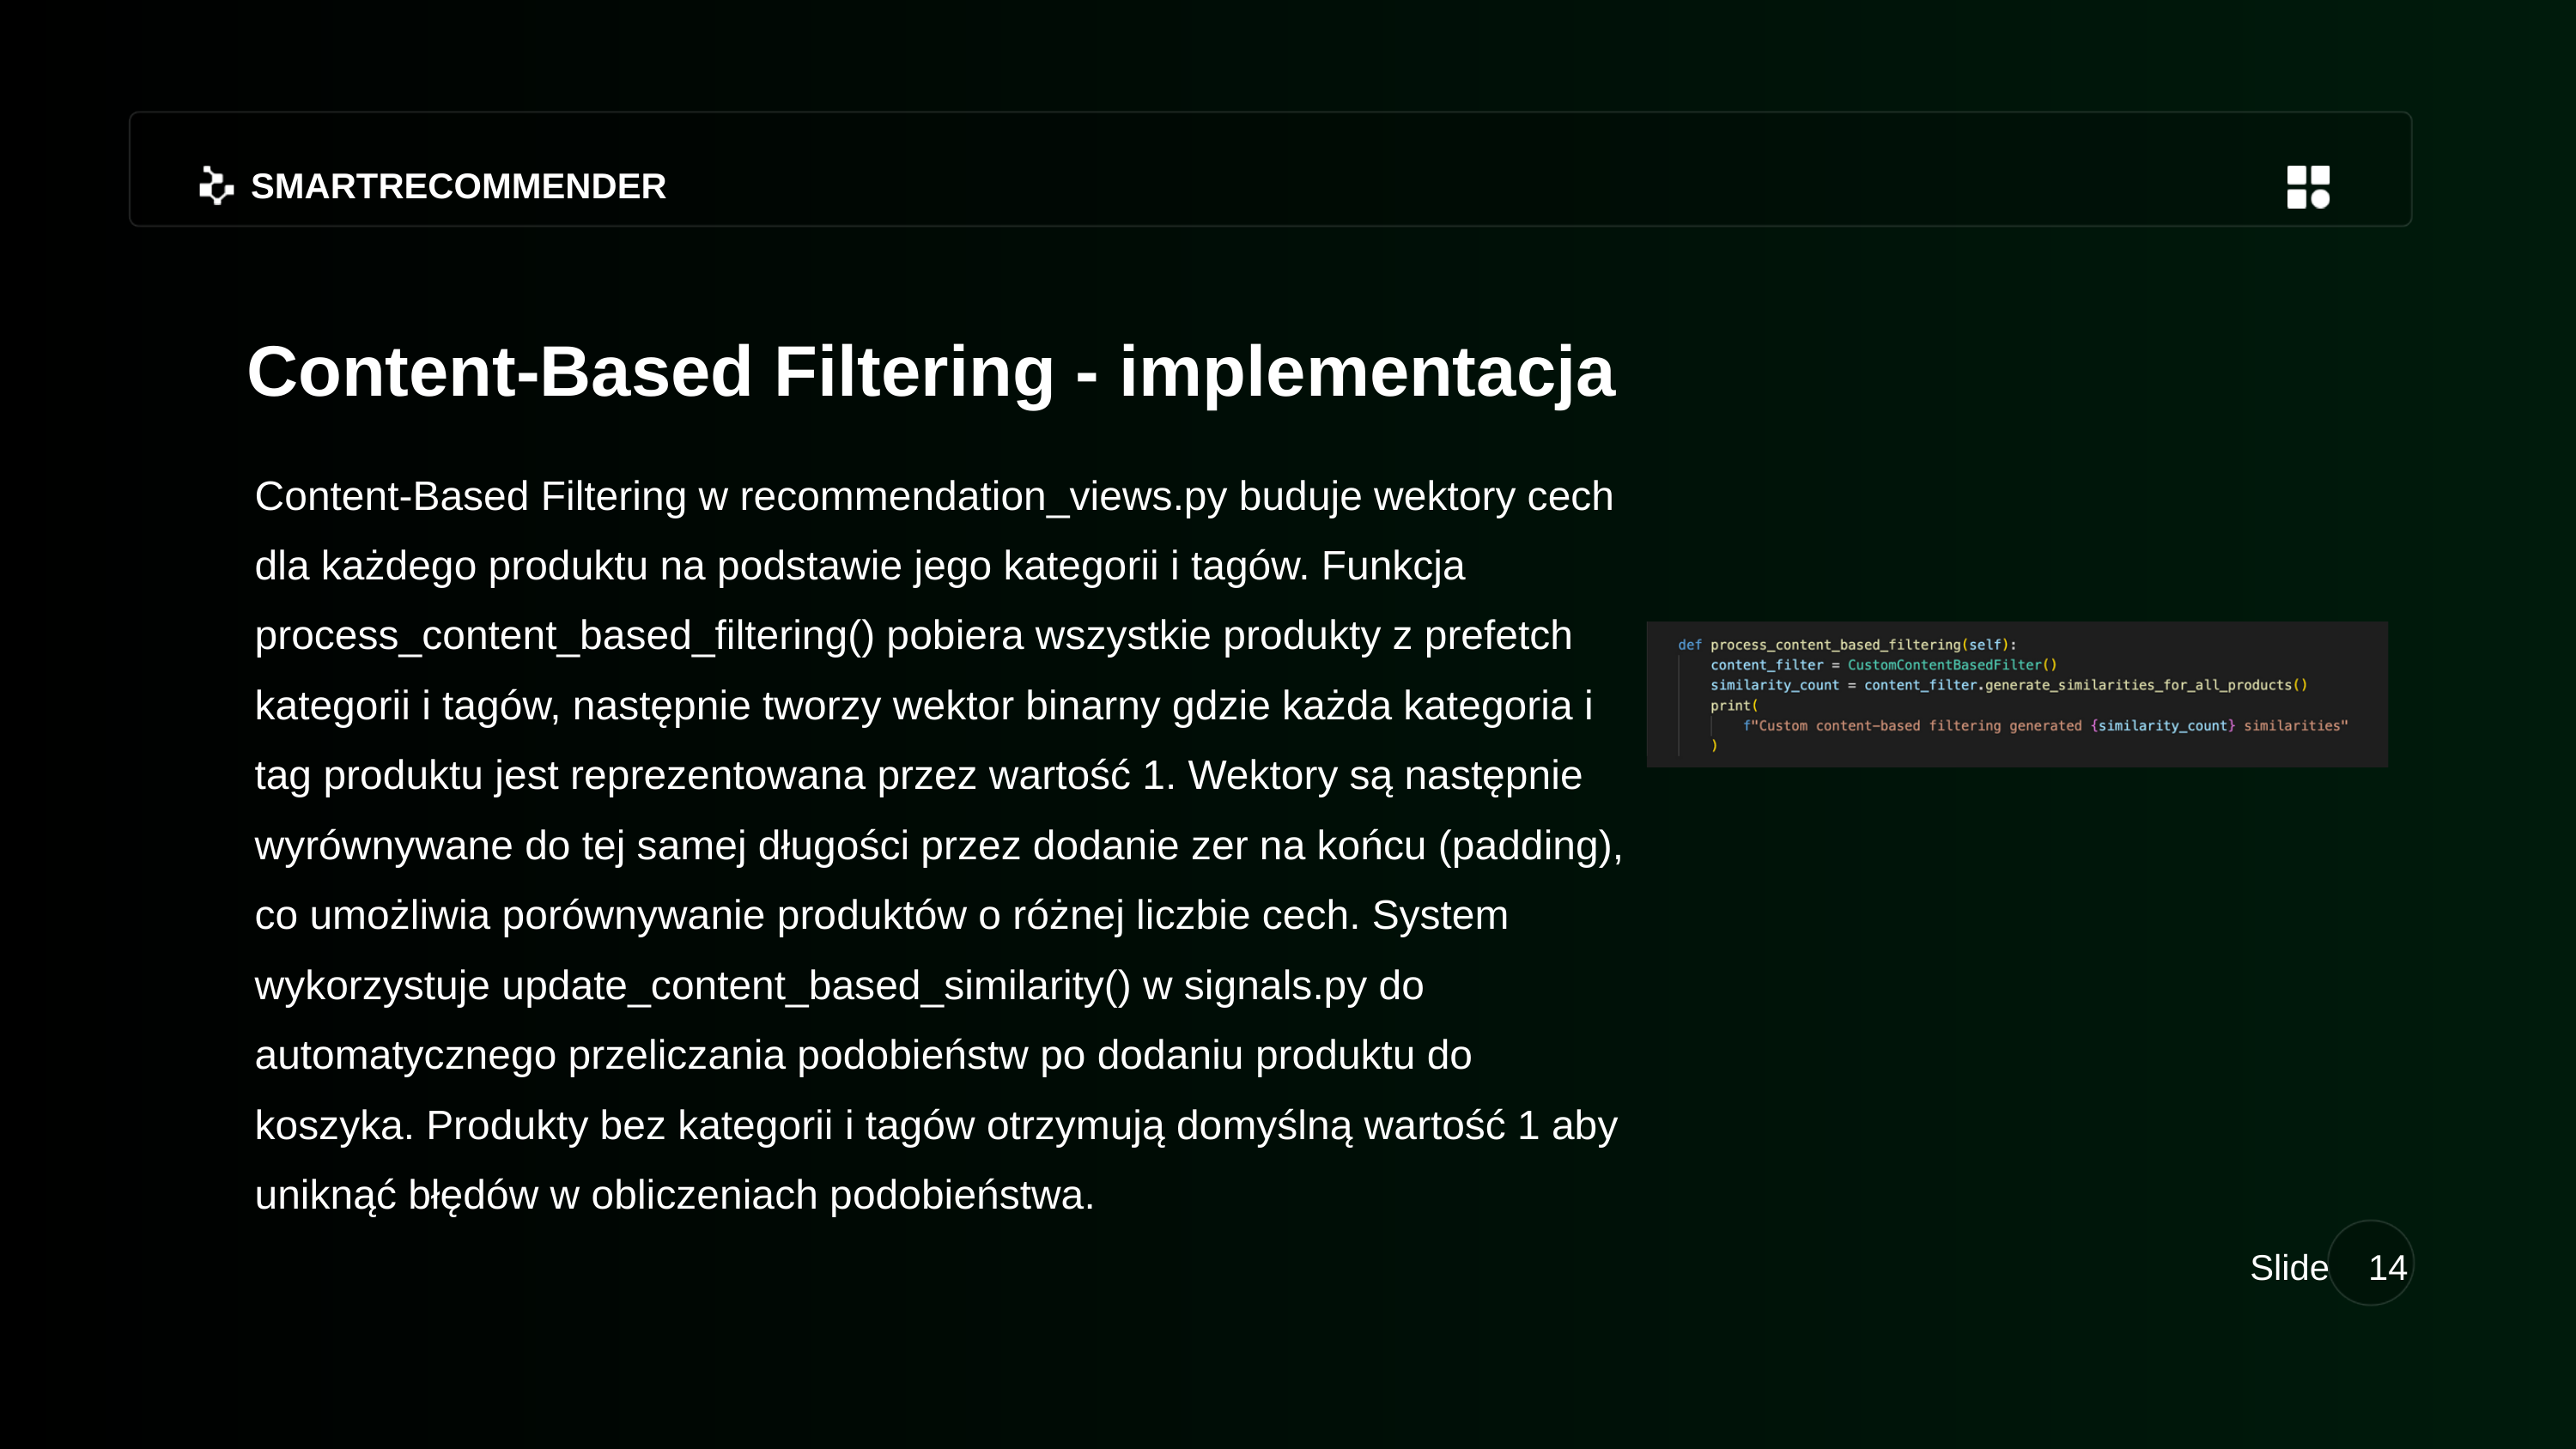

SMARTRECOMMENDER
Content-Based Filtering - implementacja
Content-Based Filtering w recommendation_views.py buduje wektory cech dla każdego produktu na podstawie jego kategorii i tagów. Funkcja process_content_based_filtering() pobiera wszystkie produkty z prefetch kategorii i tagów, następnie tworzy wektor binarny gdzie każda kategoria i tag produktu jest reprezentowana przez wartość 1. Wektory są następnie wyrównywane do tej samej długości przez dodanie zer na końcu (padding), co umożliwia porównywanie produktów o różnej liczbie cech. System wykorzystuje update_content_based_similarity() w signals.py do automatycznego przeliczania podobieństw po dodaniu produktu do koszyka. Produkty bez kategorii i tagów otrzymują domyślną wartość 1 aby uniknąć błędów w obliczeniach podobieństwa.

Slide
14